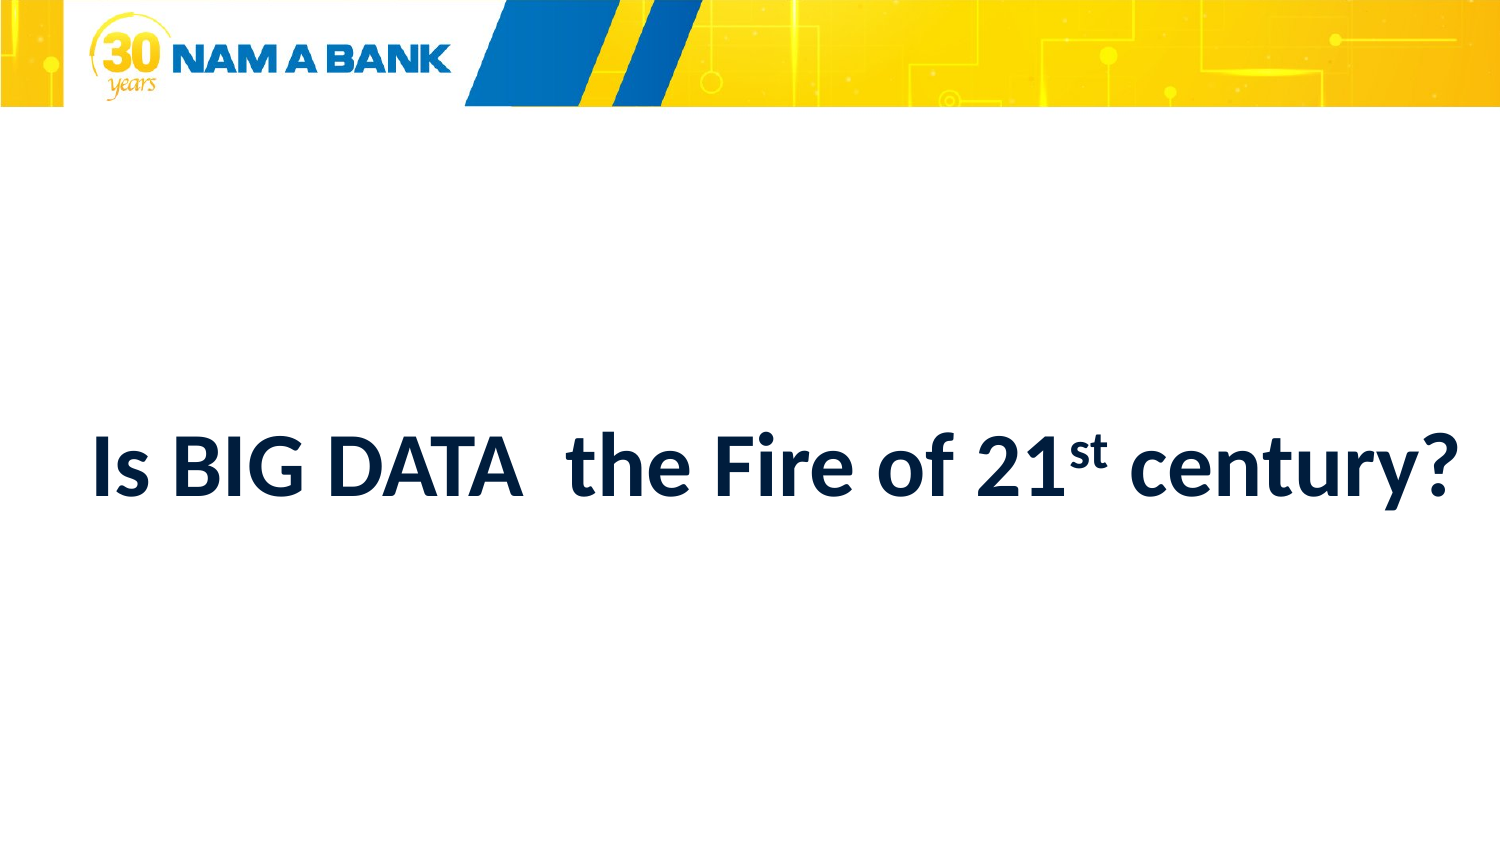

Is BIG DATA  the Fire of 21st century?